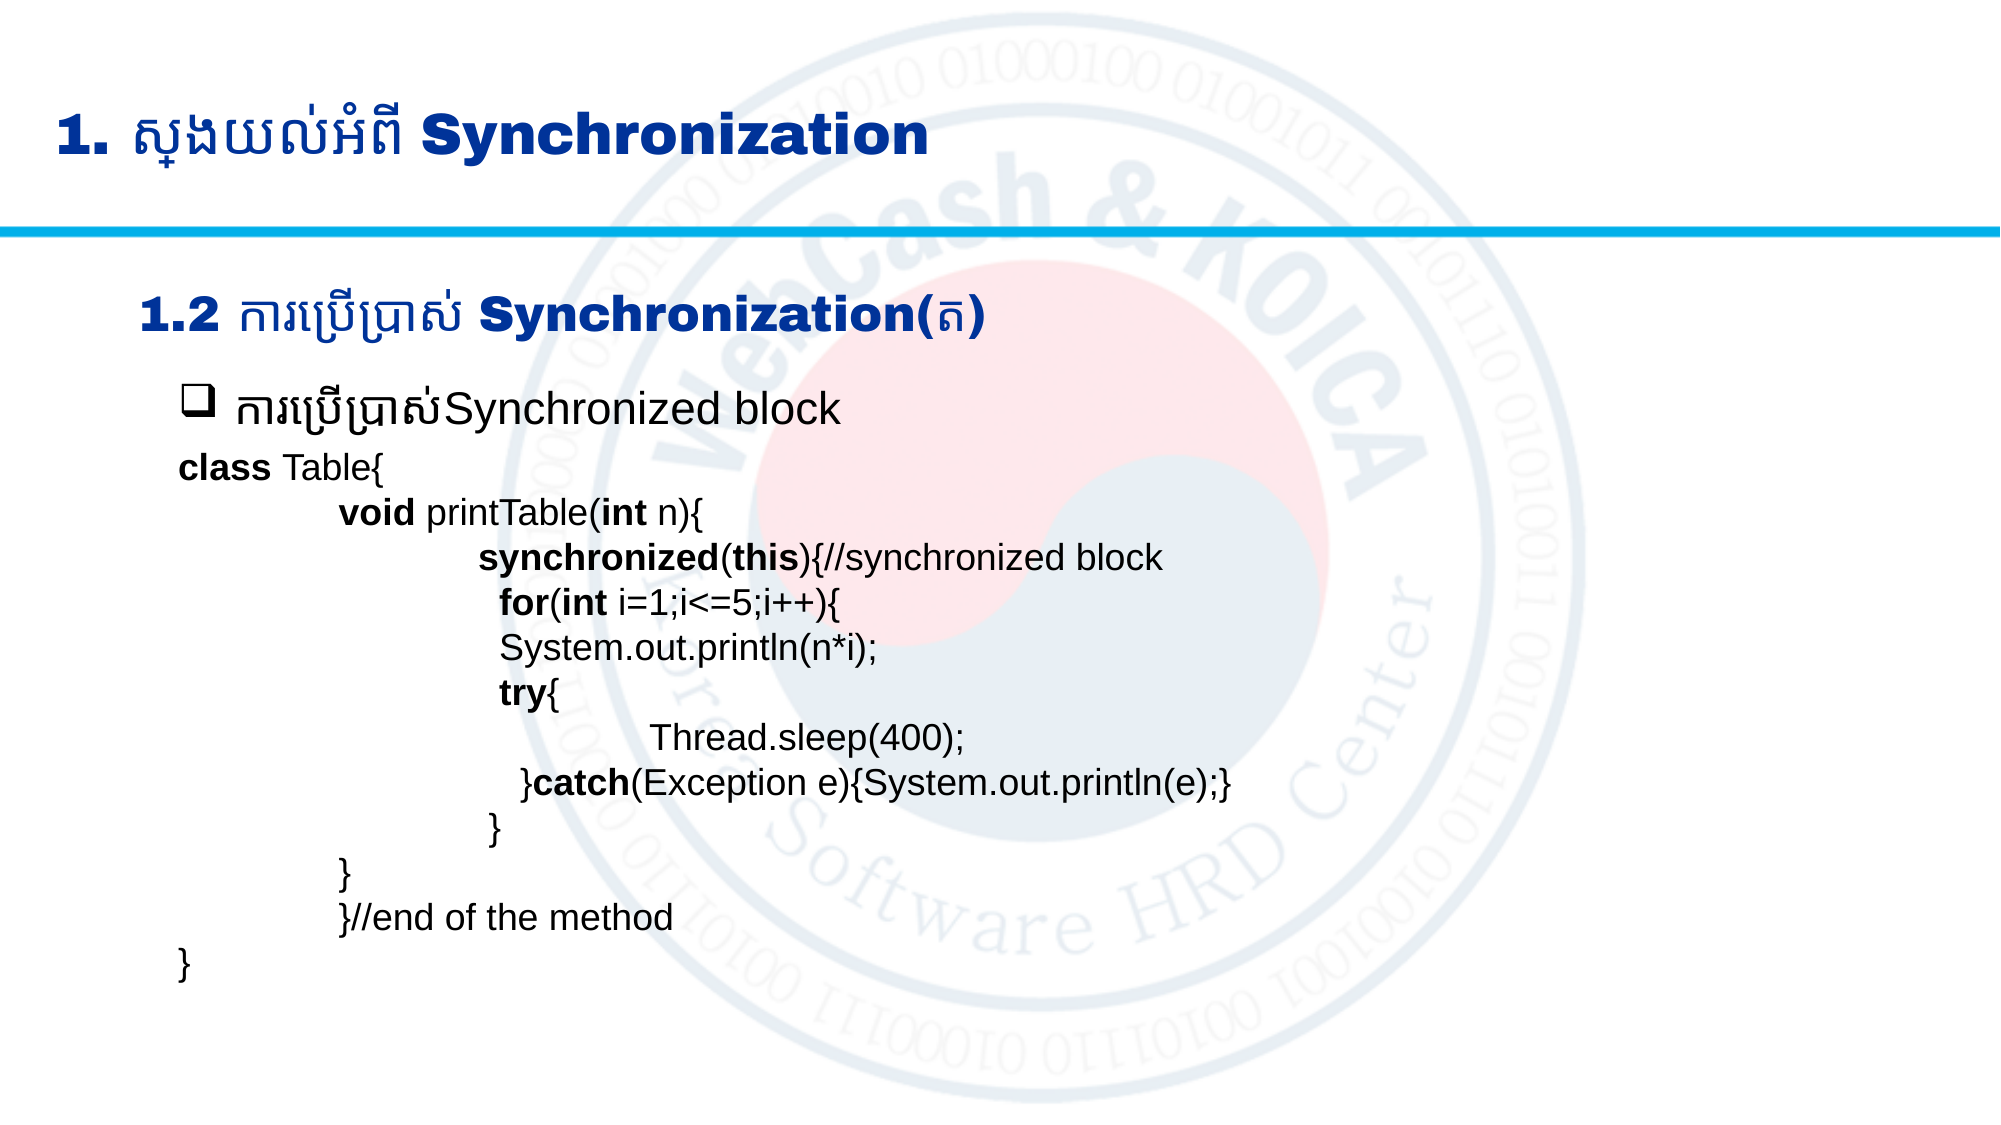

# 1. ស្វែងយល់អំពី Synchronization
1.2 ការប្រើប្រាស់ Synchronization(ត)
ការប្រើប្រាស់Synchronized block
class Table{
	 void printTable(int n){
   		synchronized(this){//synchronized block
   		  for(int i=1;i<=5;i++){
    		  System.out.println(n*i);
    		  try{
     			  Thread.sleep(400);
  		    }catch(Exception e){System.out.println(e);}
    		 }
	 }
	 }//end of the method
}